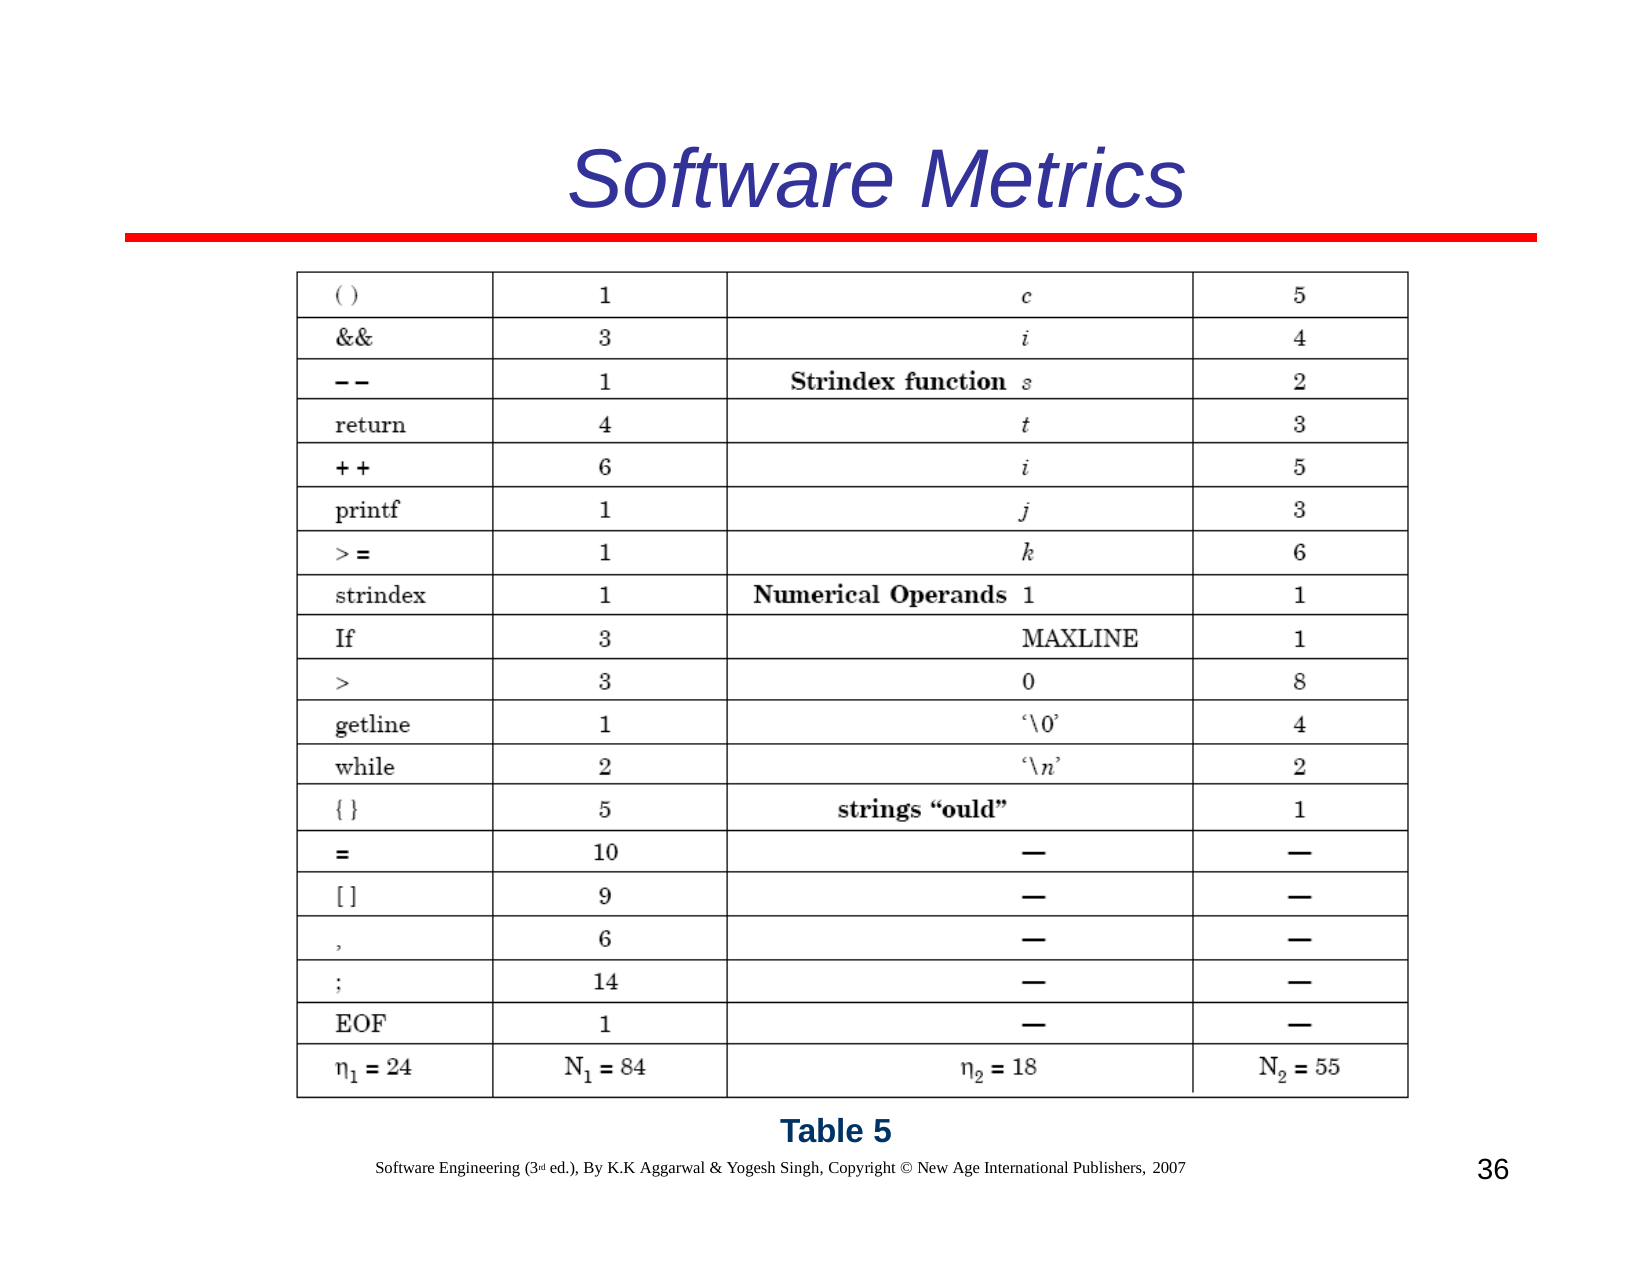

# Software Metrics

36
Table 5
Software Engineering (3rd  ed.), By K.K Aggarwal & Yogesh Singh, Copyright © New Age International Publishers, 2007